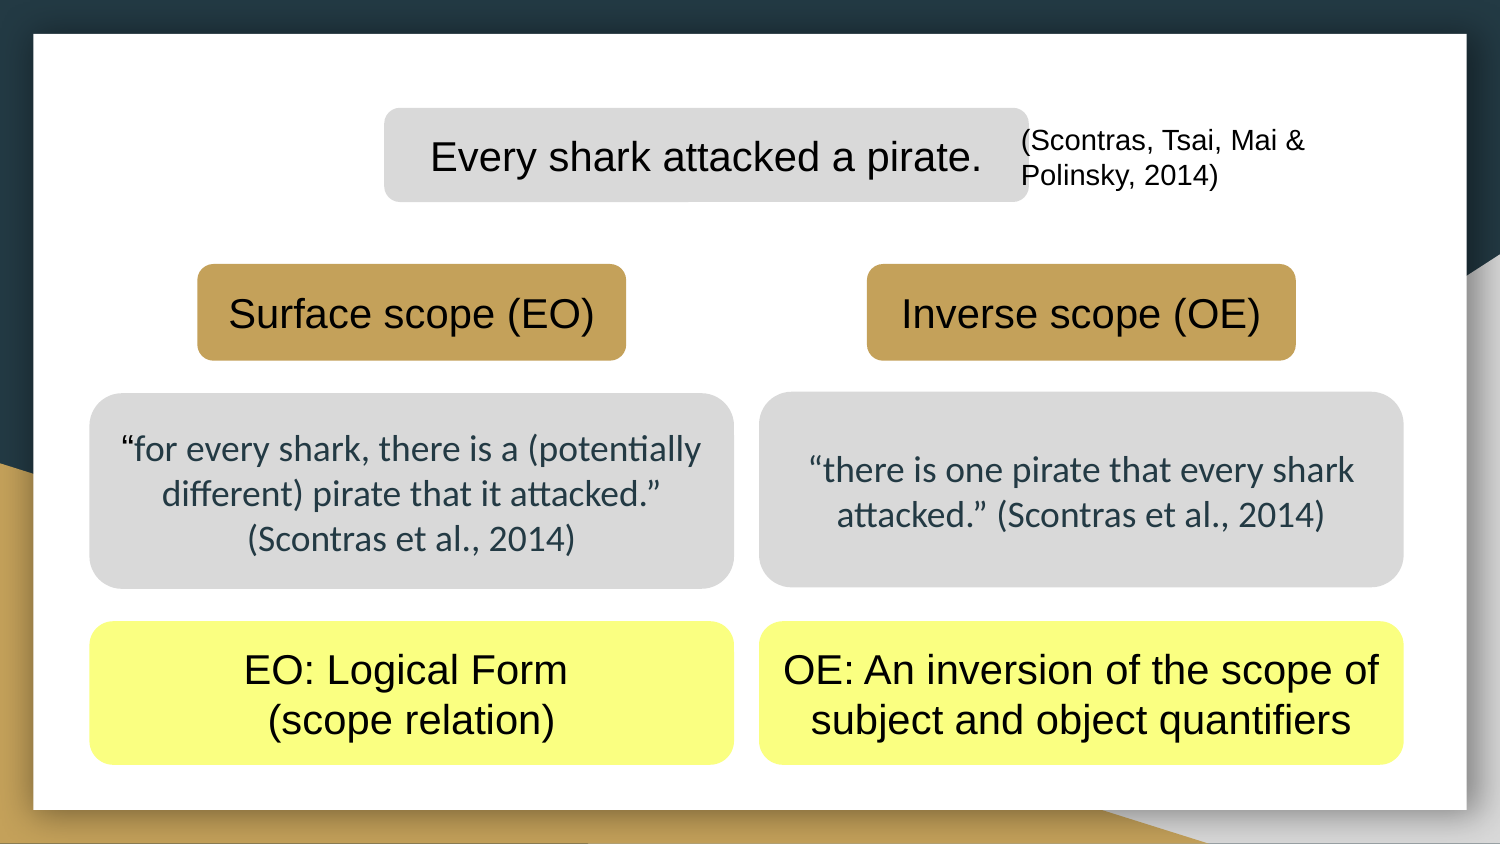

(Scontras, Tsai, Mai & Polinsky, 2014)
Every shark attacked a pirate.
Surface scope (EO)
Inverse scope (OE)
“there is one pirate that every shark attacked.” (Scontras et al., 2014)
“for every shark, there is a (potentially different) pirate that it attacked.” (Scontras et al., 2014)
EO: Logical Form
(scope relation)
OE: An inversion of the scope of subject and object quantifiers